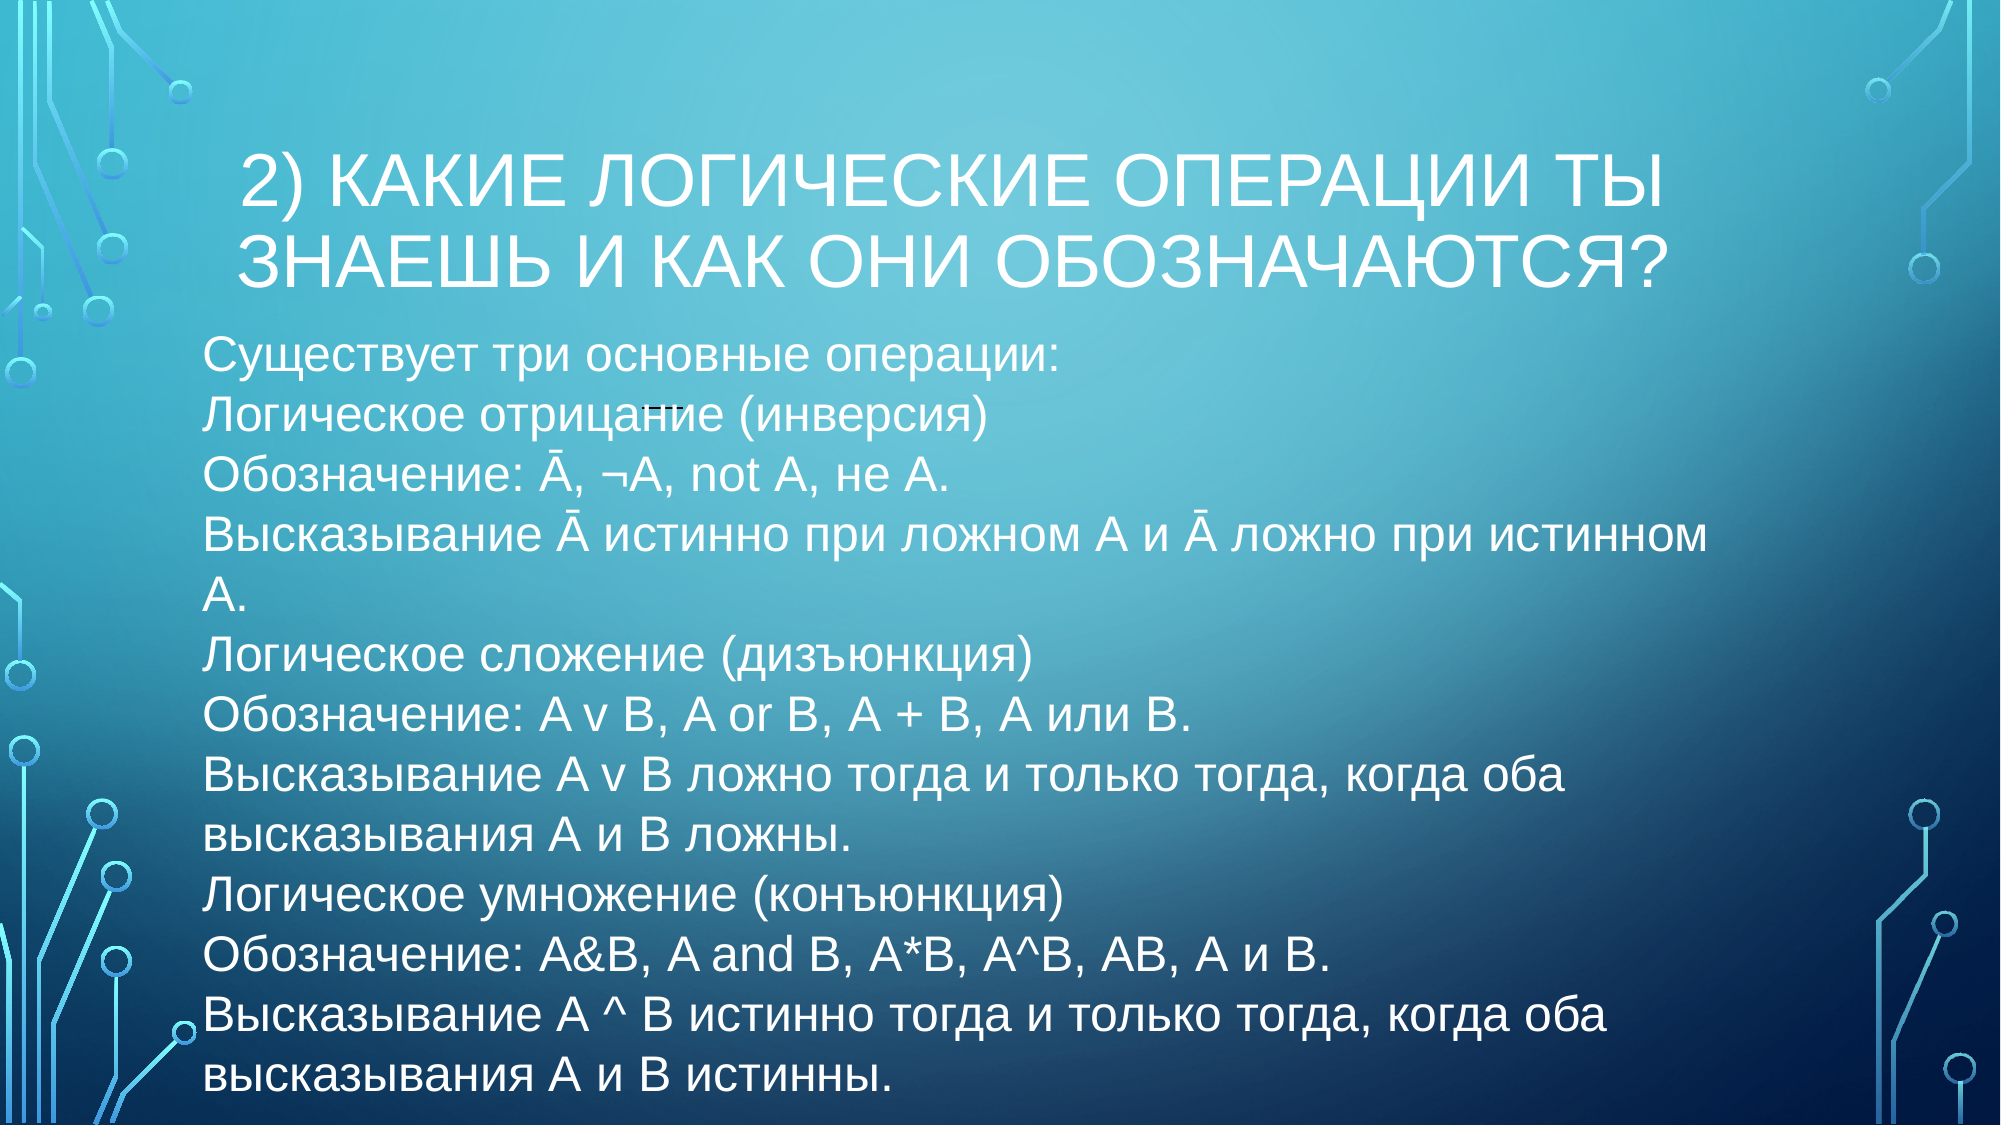

# 2) Какие логические операции ты знаешь и как они обозначаются?
Существует три основные операции:
Логическое отрицание (инверсия)
Обозначение: Ā, ¬A, not А, не А.
Высказывание Ā истинно при ложном А и Ā ложно при истинном А.
Логическое сложение (дизъюнкция)
Обозначение: A v В, A or В, А + В, А или В.
Высказывание A v В ложно тогда и только тогда, когда оба высказывания А и В ложны.
Логическое умножение (конъюнкция)
Обозначение: А&В, A and В, А*В, А^В, АВ, А и В.
Высказывание А ^ В истинно тогда и только тогда, когда оба высказывания А и В истинны.